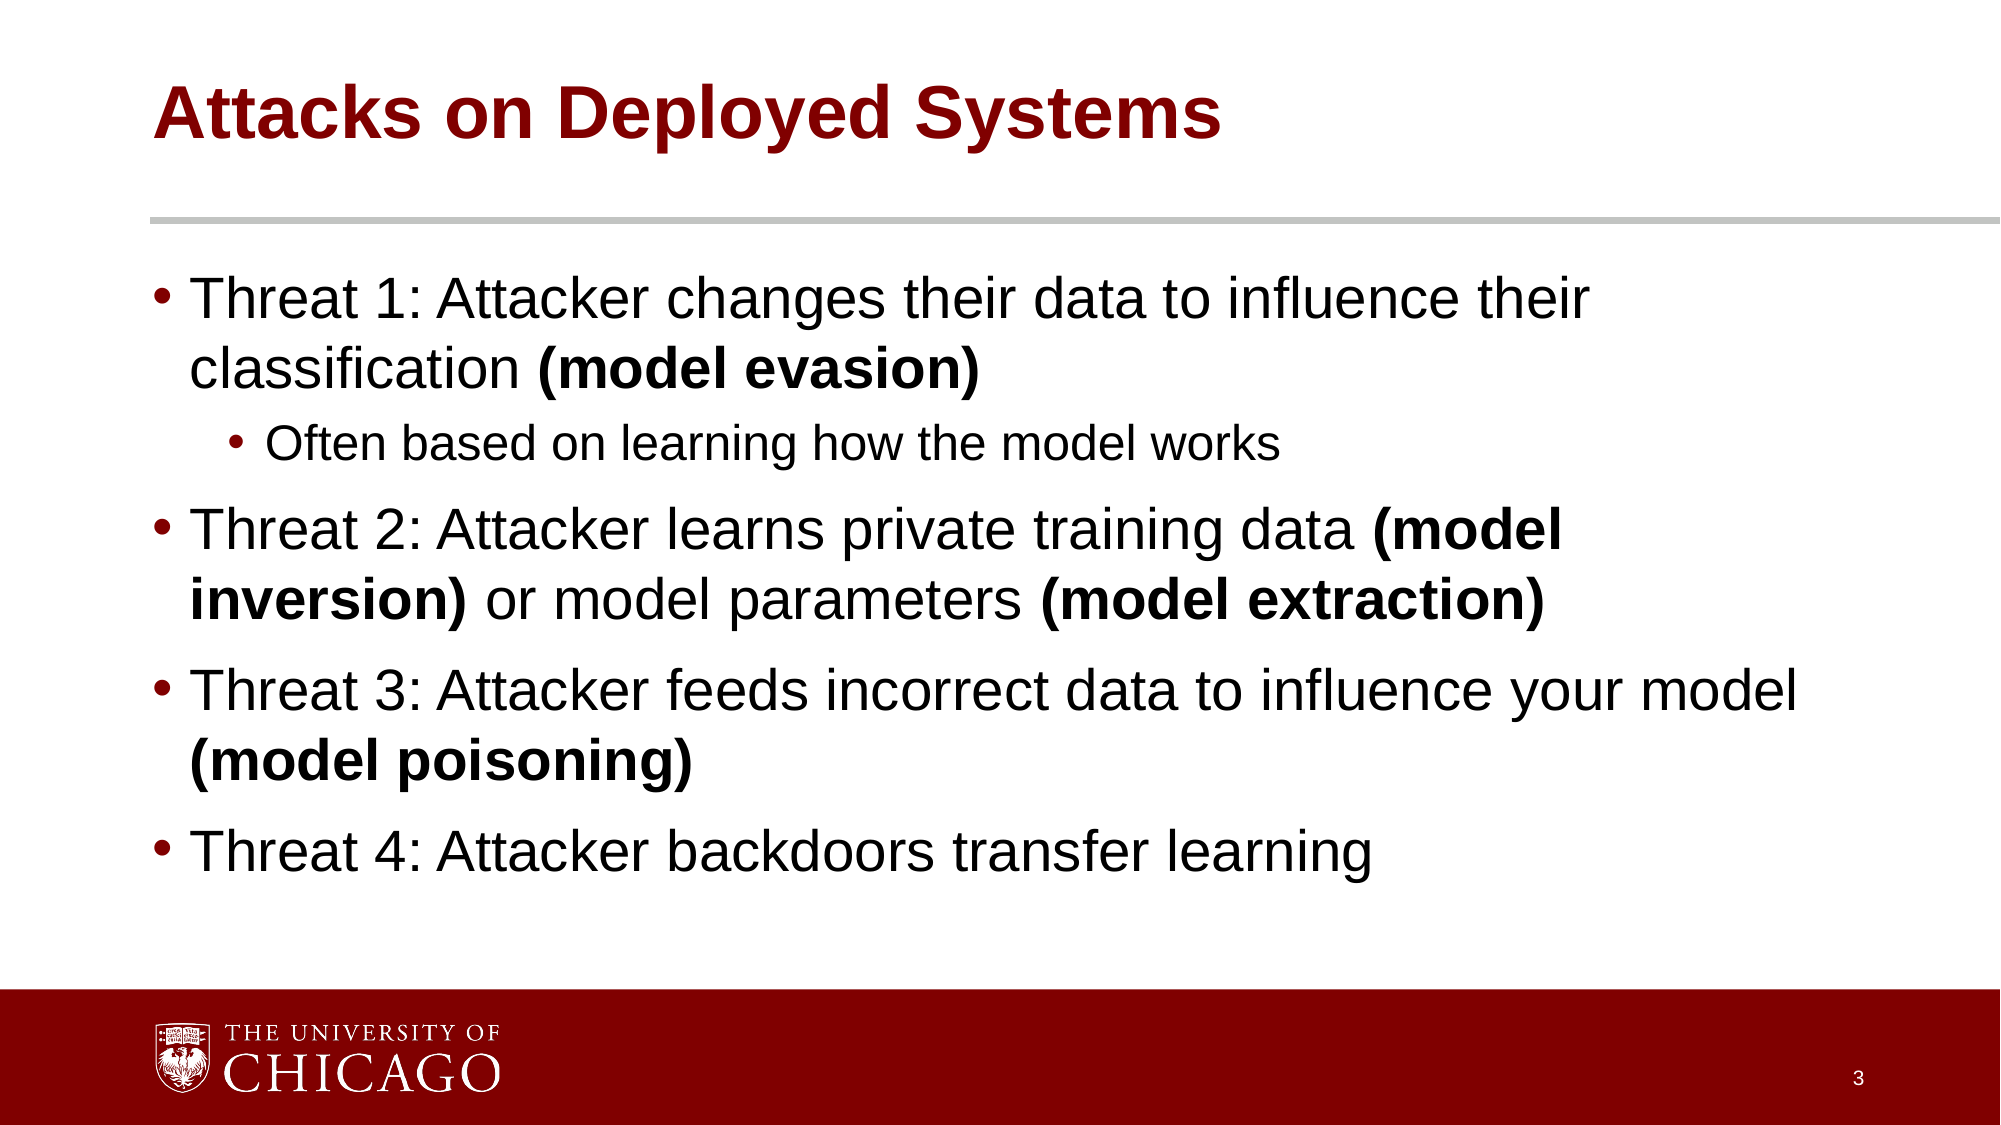

# Attacks on Deployed Systems
Threat 1: Attacker changes their data to influence their classification (model evasion)
Often based on learning how the model works
Threat 2: Attacker learns private training data (model inversion) or model parameters (model extraction)
Threat 3: Attacker feeds incorrect data to influence your model (model poisoning)
Threat 4: Attacker backdoors transfer learning

3